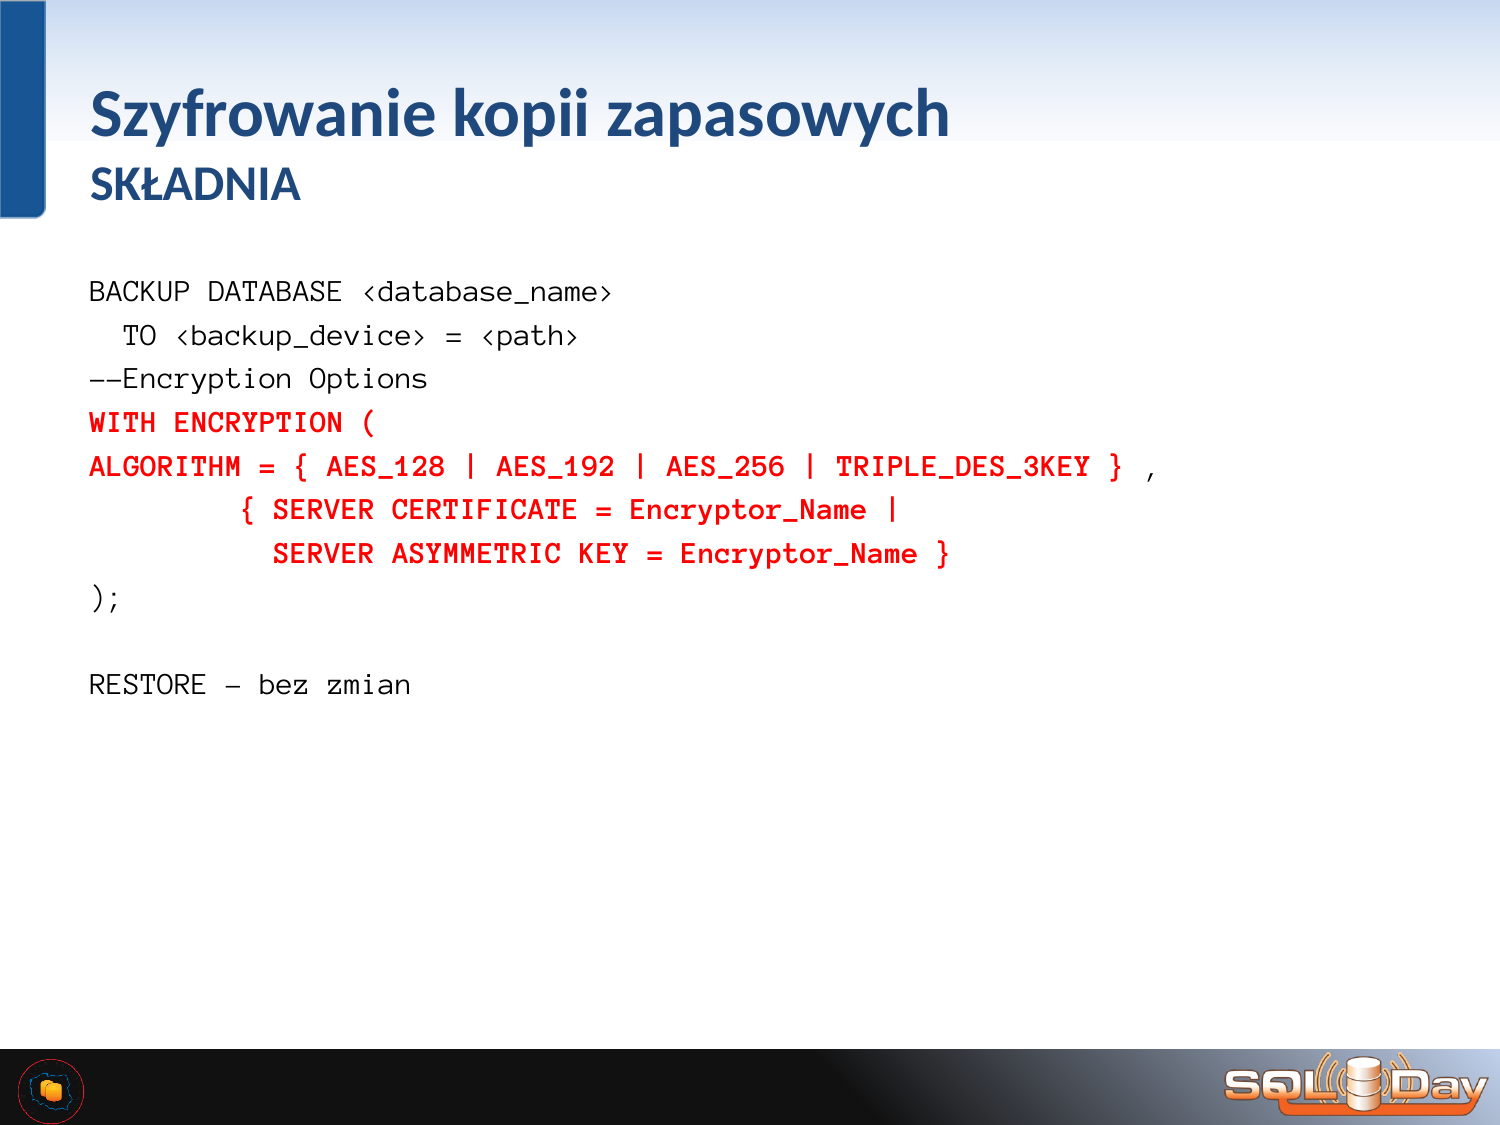

# Szyfrowanie kopii zapasowych SKŁADNIA
BACKUP DATABASE <database_name>
  TO <backup_device> = <path>
--Encryption Options
WITH ENCRYPTION (
ALGORITHM = { AES_128 | AES_192 | AES_256 | TRIPLE_DES_3KEY } ,
	{ SERVER CERTIFICATE = Encryptor_Name |
	  SERVER ASYMMETRIC KEY = Encryptor_Name }
);

RESTORE – bez zmian